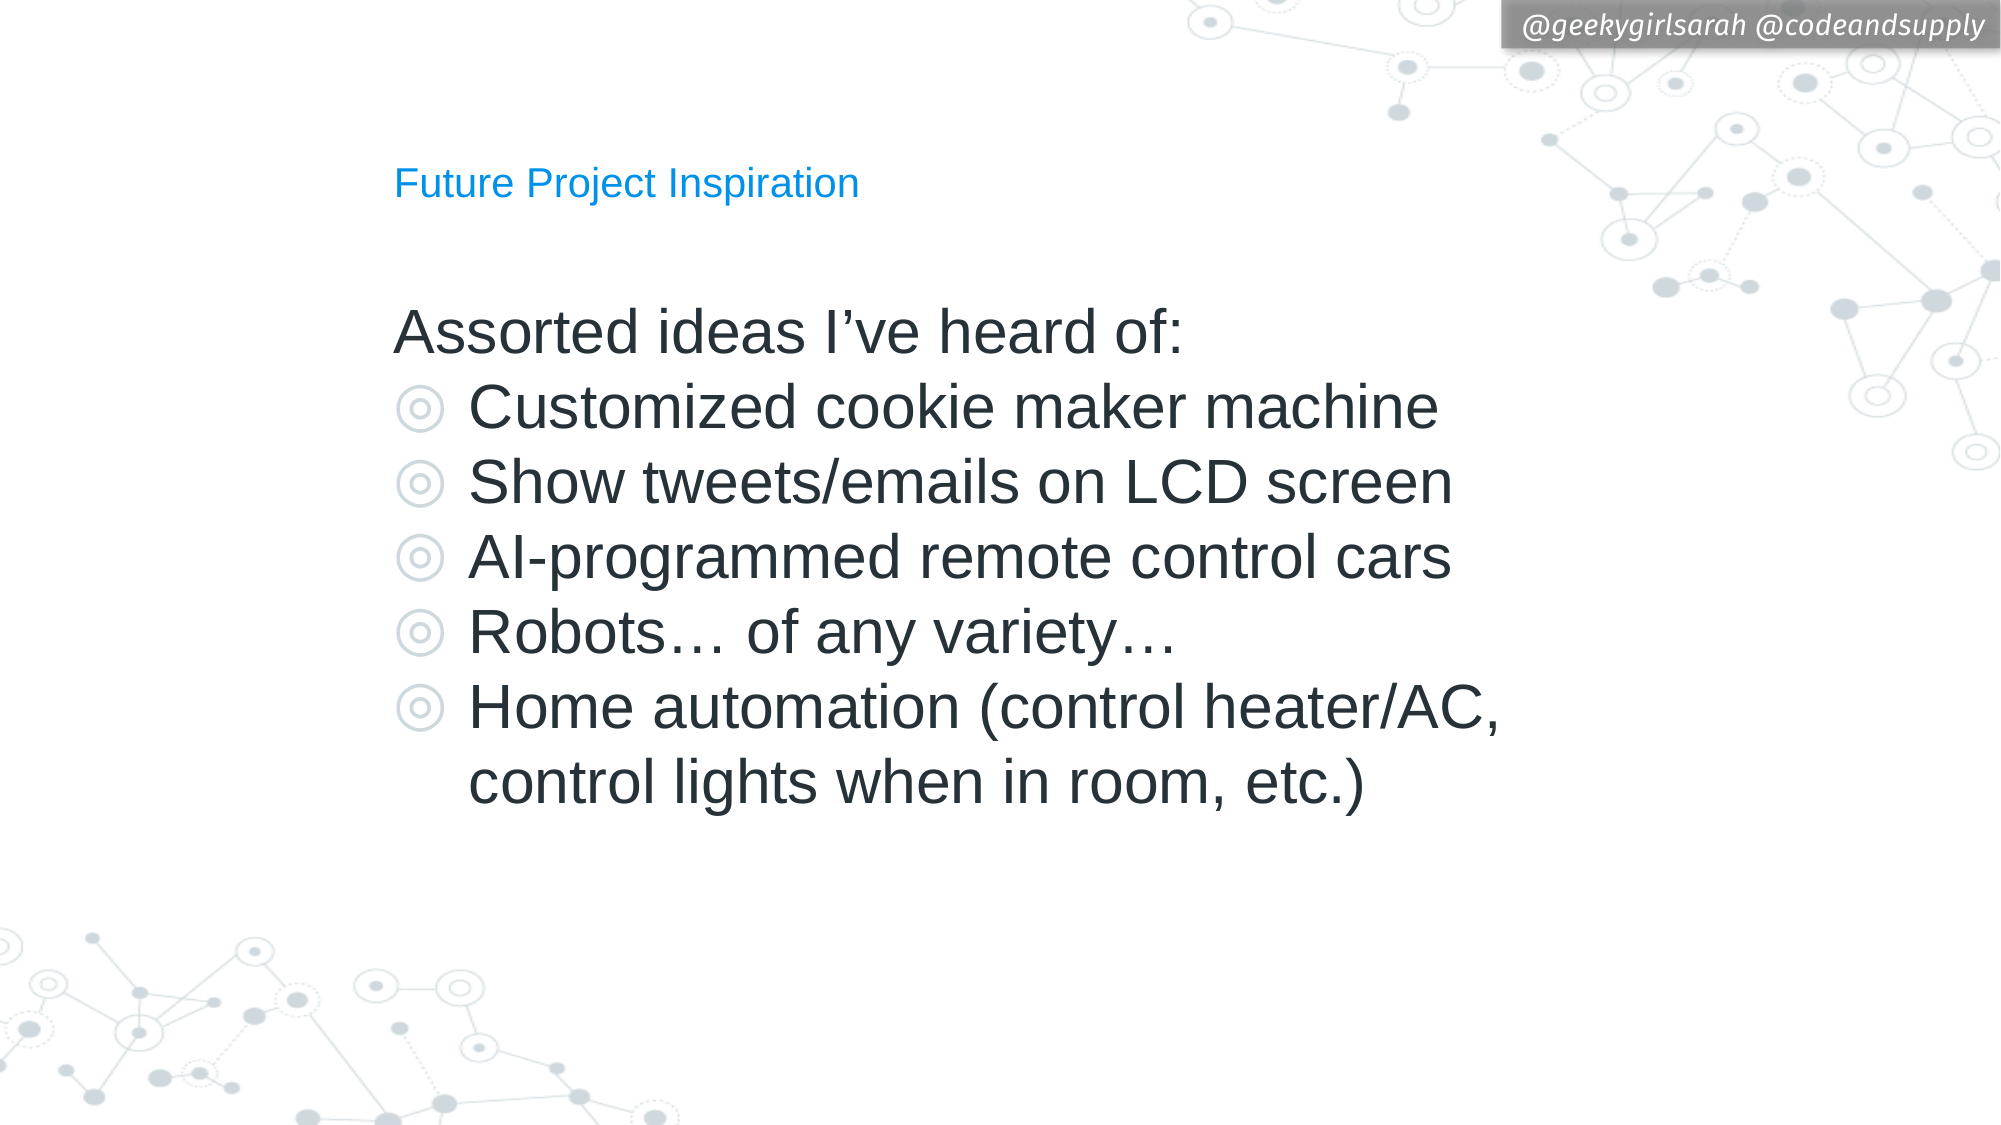

# Future Project Inspiration
Assorted ideas I’ve heard of:
Customized cookie maker machine
Show tweets/emails on LCD screen
AI-programmed remote control cars
Robots… of any variety…
Home automation (control heater/AC, control lights when in room, etc.)